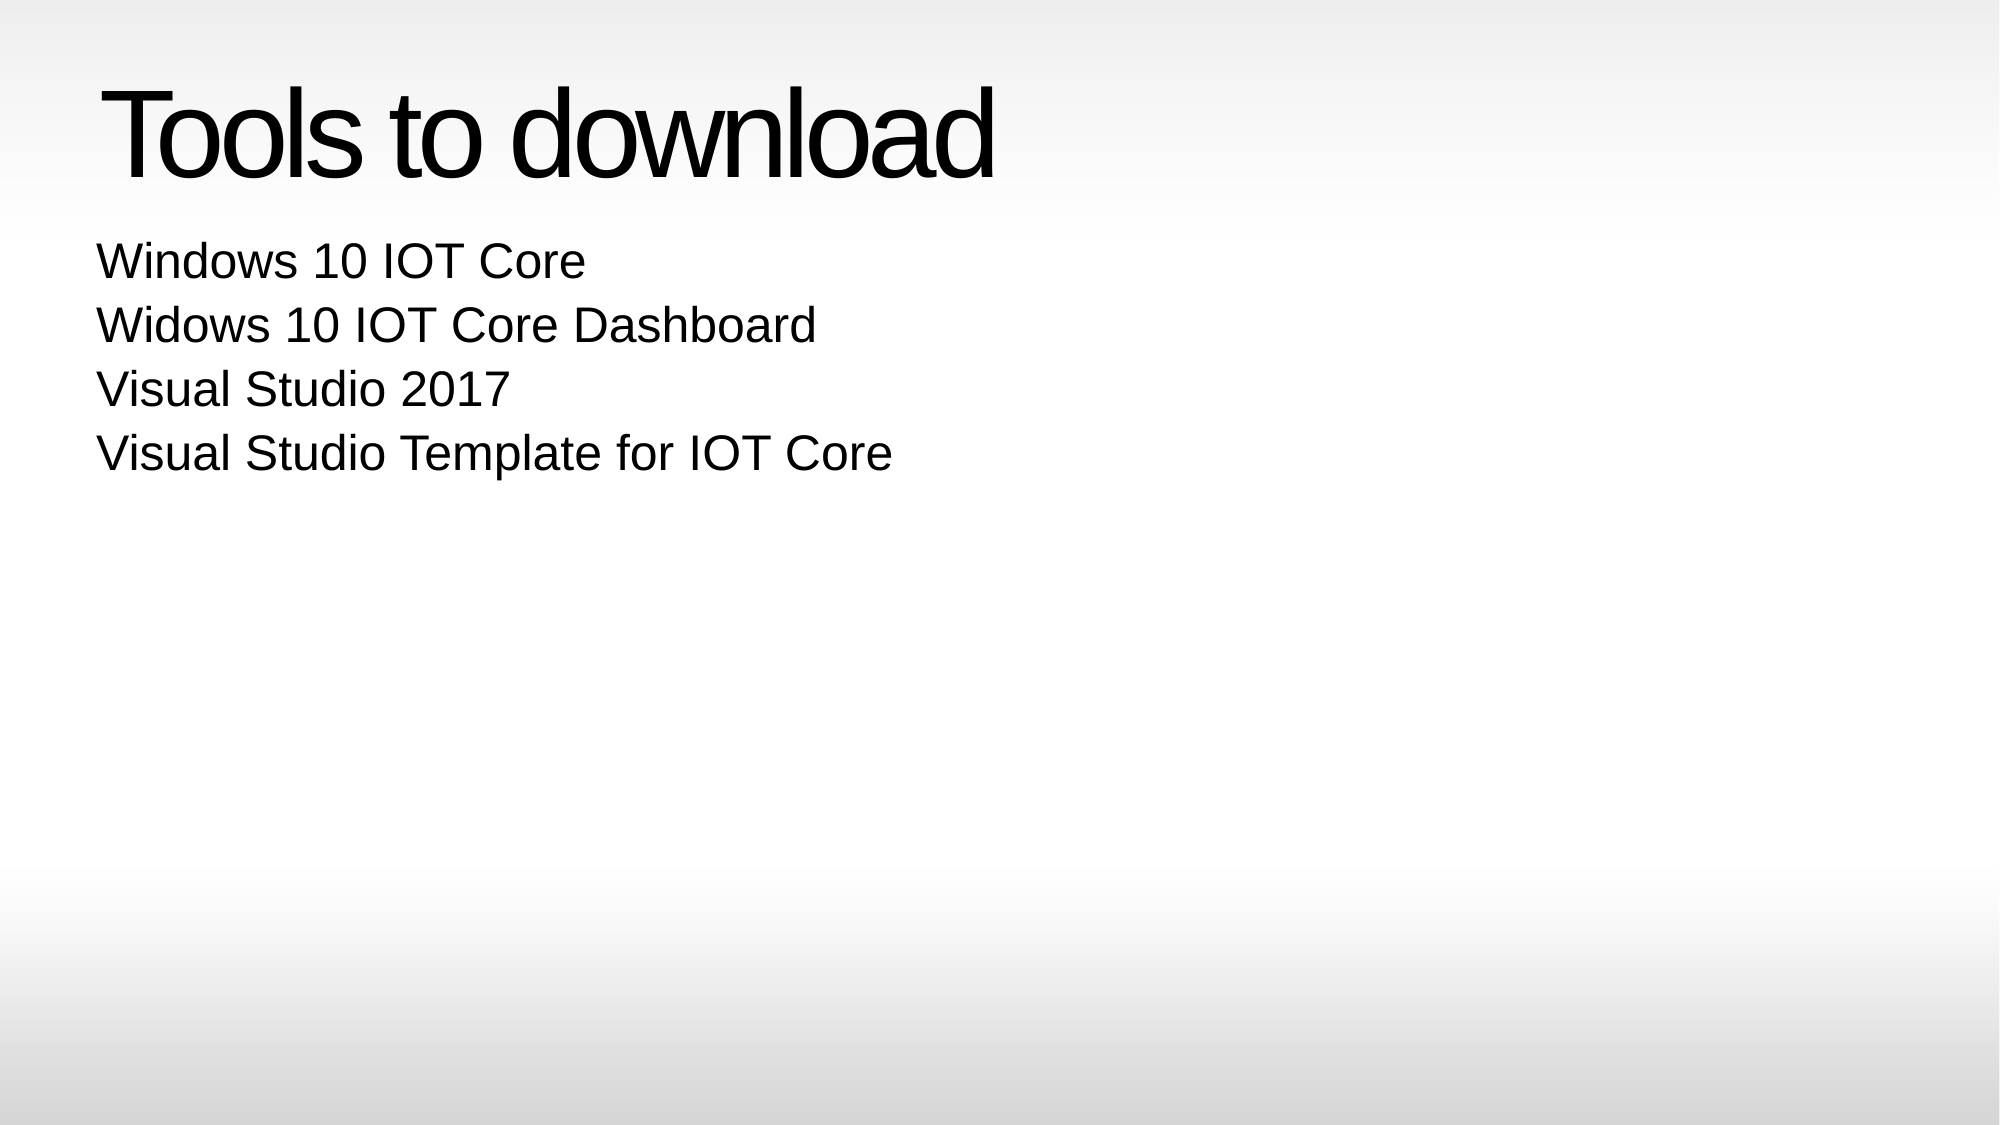

# Tools to download
Windows 10 IOT Core
Widows 10 IOT Core Dashboard
Visual Studio 2017
Visual Studio Template for IOT Core